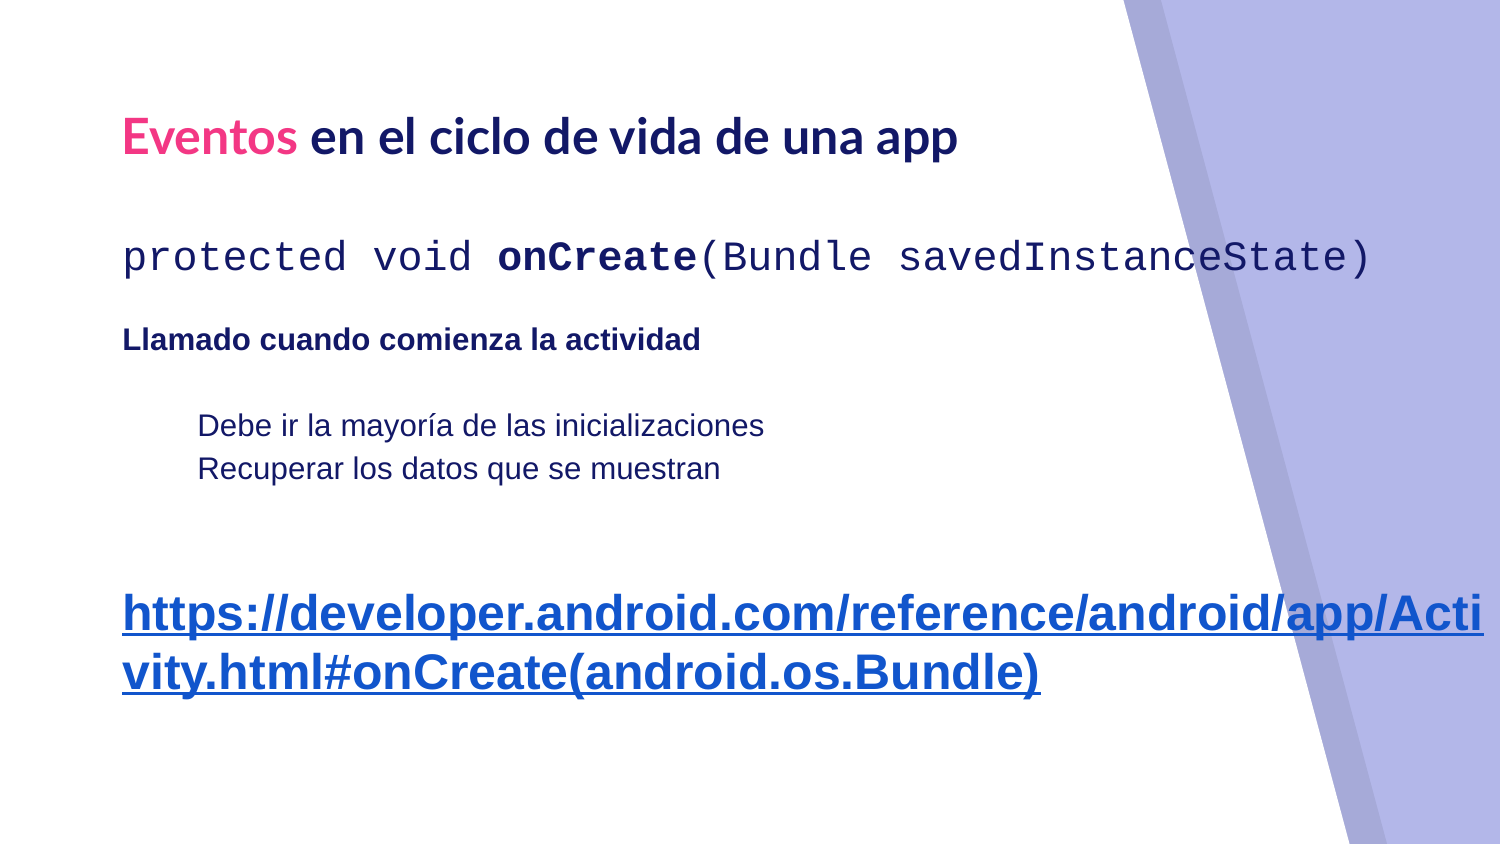

# Eventos en el ciclo de vida de una app
protected void onCreate(Bundle savedInstanceState)

Llamado cuando comienza la actividad

Debe ir la mayoría de las inicializaciones
Recuperar los datos que se muestran

https://developer.android.com/reference/android/app/Activity.html#onCreate(android.os.Bundle)